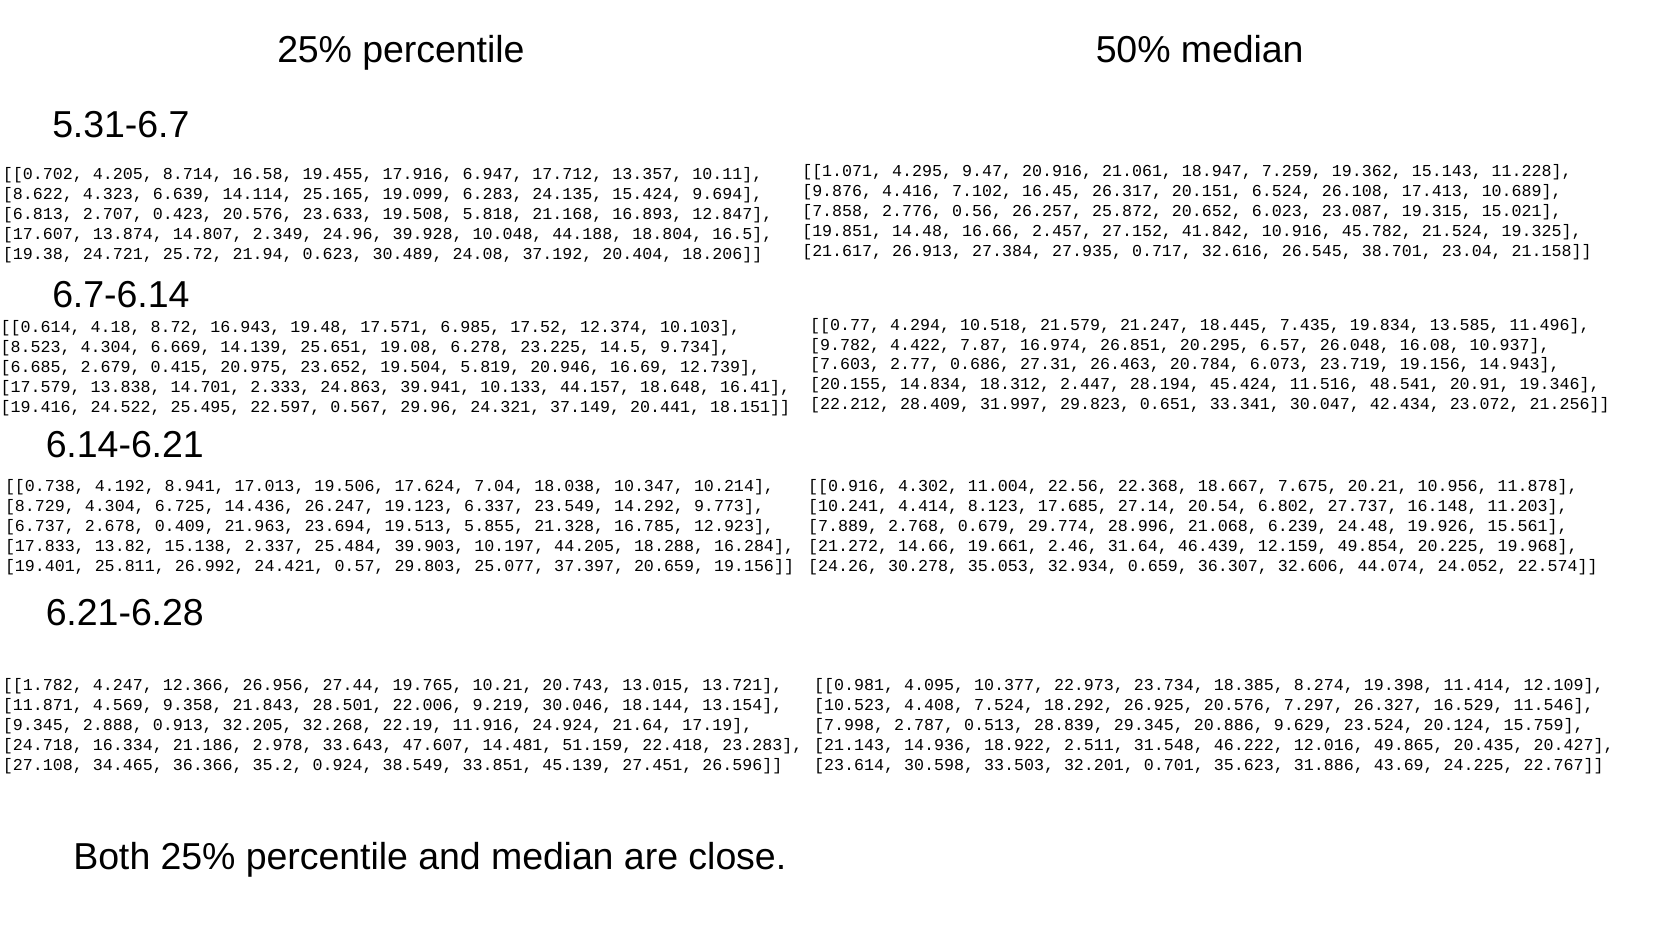

25% percentile
50% median
5.31-6.7
[[1.071, 4.295, 9.47, 20.916, 21.061, 18.947, 7.259, 19.362, 15.143, 11.228], [9.876, 4.416, 7.102, 16.45, 26.317, 20.151, 6.524, 26.108, 17.413, 10.689], [7.858, 2.776, 0.56, 26.257, 25.872, 20.652, 6.023, 23.087, 19.315, 15.021], [19.851, 14.48, 16.66, 2.457, 27.152, 41.842, 10.916, 45.782, 21.524, 19.325], [21.617, 26.913, 27.384, 27.935, 0.717, 32.616, 26.545, 38.701, 23.04, 21.158]]
[[0.702, 4.205, 8.714, 16.58, 19.455, 17.916, 6.947, 17.712, 13.357, 10.11], [8.622, 4.323, 6.639, 14.114, 25.165, 19.099, 6.283, 24.135, 15.424, 9.694], [6.813, 2.707, 0.423, 20.576, 23.633, 19.508, 5.818, 21.168, 16.893, 12.847], [17.607, 13.874, 14.807, 2.349, 24.96, 39.928, 10.048, 44.188, 18.804, 16.5], [19.38, 24.721, 25.72, 21.94, 0.623, 30.489, 24.08, 37.192, 20.404, 18.206]]
6.7-6.14
[[0.77, 4.294, 10.518, 21.579, 21.247, 18.445, 7.435, 19.834, 13.585, 11.496], [9.782, 4.422, 7.87, 16.974, 26.851, 20.295, 6.57, 26.048, 16.08, 10.937],
[7.603, 2.77, 0.686, 27.31, 26.463, 20.784, 6.073, 23.719, 19.156, 14.943], [20.155, 14.834, 18.312, 2.447, 28.194, 45.424, 11.516, 48.541, 20.91, 19.346], [22.212, 28.409, 31.997, 29.823, 0.651, 33.341, 30.047, 42.434, 23.072, 21.256]]
[[0.614, 4.18, 8.72, 16.943, 19.48, 17.571, 6.985, 17.52, 12.374, 10.103], [8.523, 4.304, 6.669, 14.139, 25.651, 19.08, 6.278, 23.225, 14.5, 9.734], [6.685, 2.679, 0.415, 20.975, 23.652, 19.504, 5.819, 20.946, 16.69, 12.739], [17.579, 13.838, 14.701, 2.333, 24.863, 39.941, 10.133, 44.157, 18.648, 16.41], [19.416, 24.522, 25.495, 22.597, 0.567, 29.96, 24.321, 37.149, 20.441, 18.151]]
6.14-6.21
[[0.738, 4.192, 8.941, 17.013, 19.506, 17.624, 7.04, 18.038, 10.347, 10.214], [8.729, 4.304, 6.725, 14.436, 26.247, 19.123, 6.337, 23.549, 14.292, 9.773], [6.737, 2.678, 0.409, 21.963, 23.694, 19.513, 5.855, 21.328, 16.785, 12.923], [17.833, 13.82, 15.138, 2.337, 25.484, 39.903, 10.197, 44.205, 18.288, 16.284], [19.401, 25.811, 26.992, 24.421, 0.57, 29.803, 25.077, 37.397, 20.659, 19.156]]
[[0.916, 4.302, 11.004, 22.56, 22.368, 18.667, 7.675, 20.21, 10.956, 11.878], [10.241, 4.414, 8.123, 17.685, 27.14, 20.54, 6.802, 27.737, 16.148, 11.203], [7.889, 2.768, 0.679, 29.774, 28.996, 21.068, 6.239, 24.48, 19.926, 15.561], [21.272, 14.66, 19.661, 2.46, 31.64, 46.439, 12.159, 49.854, 20.225, 19.968], [24.26, 30.278, 35.053, 32.934, 0.659, 36.307, 32.606, 44.074, 24.052, 22.574]]
6.21-6.28
[[1.782, 4.247, 12.366, 26.956, 27.44, 19.765, 10.21, 20.743, 13.015, 13.721], [11.871, 4.569, 9.358, 21.843, 28.501, 22.006, 9.219, 30.046, 18.144, 13.154], [9.345, 2.888, 0.913, 32.205, 32.268, 22.19, 11.916, 24.924, 21.64, 17.19], [24.718, 16.334, 21.186, 2.978, 33.643, 47.607, 14.481, 51.159, 22.418, 23.283], [27.108, 34.465, 36.366, 35.2, 0.924, 38.549, 33.851, 45.139, 27.451, 26.596]]
[[0.981, 4.095, 10.377, 22.973, 23.734, 18.385, 8.274, 19.398, 11.414, 12.109], [10.523, 4.408, 7.524, 18.292, 26.925, 20.576, 7.297, 26.327, 16.529, 11.546], [7.998, 2.787, 0.513, 28.839, 29.345, 20.886, 9.629, 23.524, 20.124, 15.759], [21.143, 14.936, 18.922, 2.511, 31.548, 46.222, 12.016, 49.865, 20.435, 20.427], [23.614, 30.598, 33.503, 32.201, 0.701, 35.623, 31.886, 43.69, 24.225, 22.767]]
Both 25% percentile and median are close.